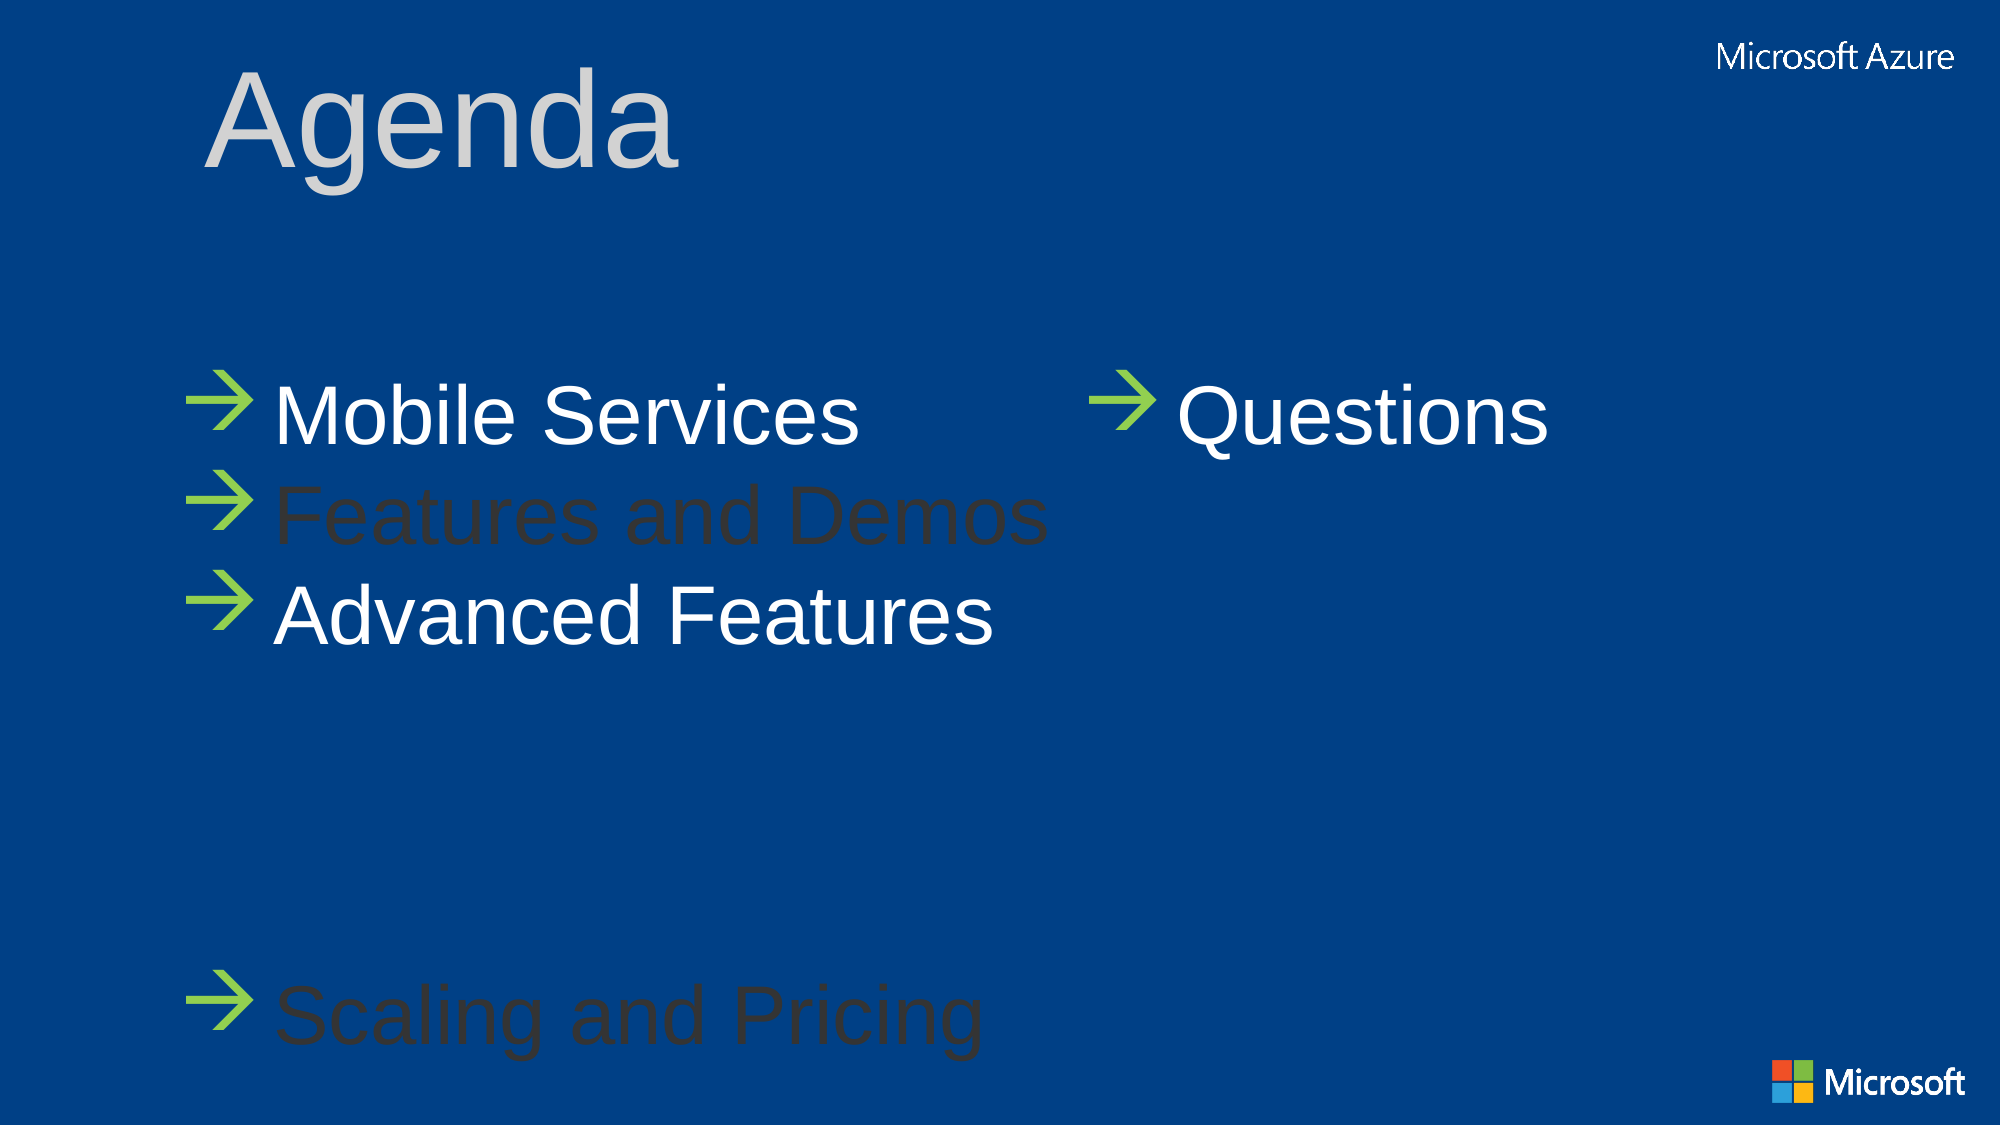

Agenda
Mobile Services
Features and Demos
Advanced Features

Scaling and Pricing
Questions